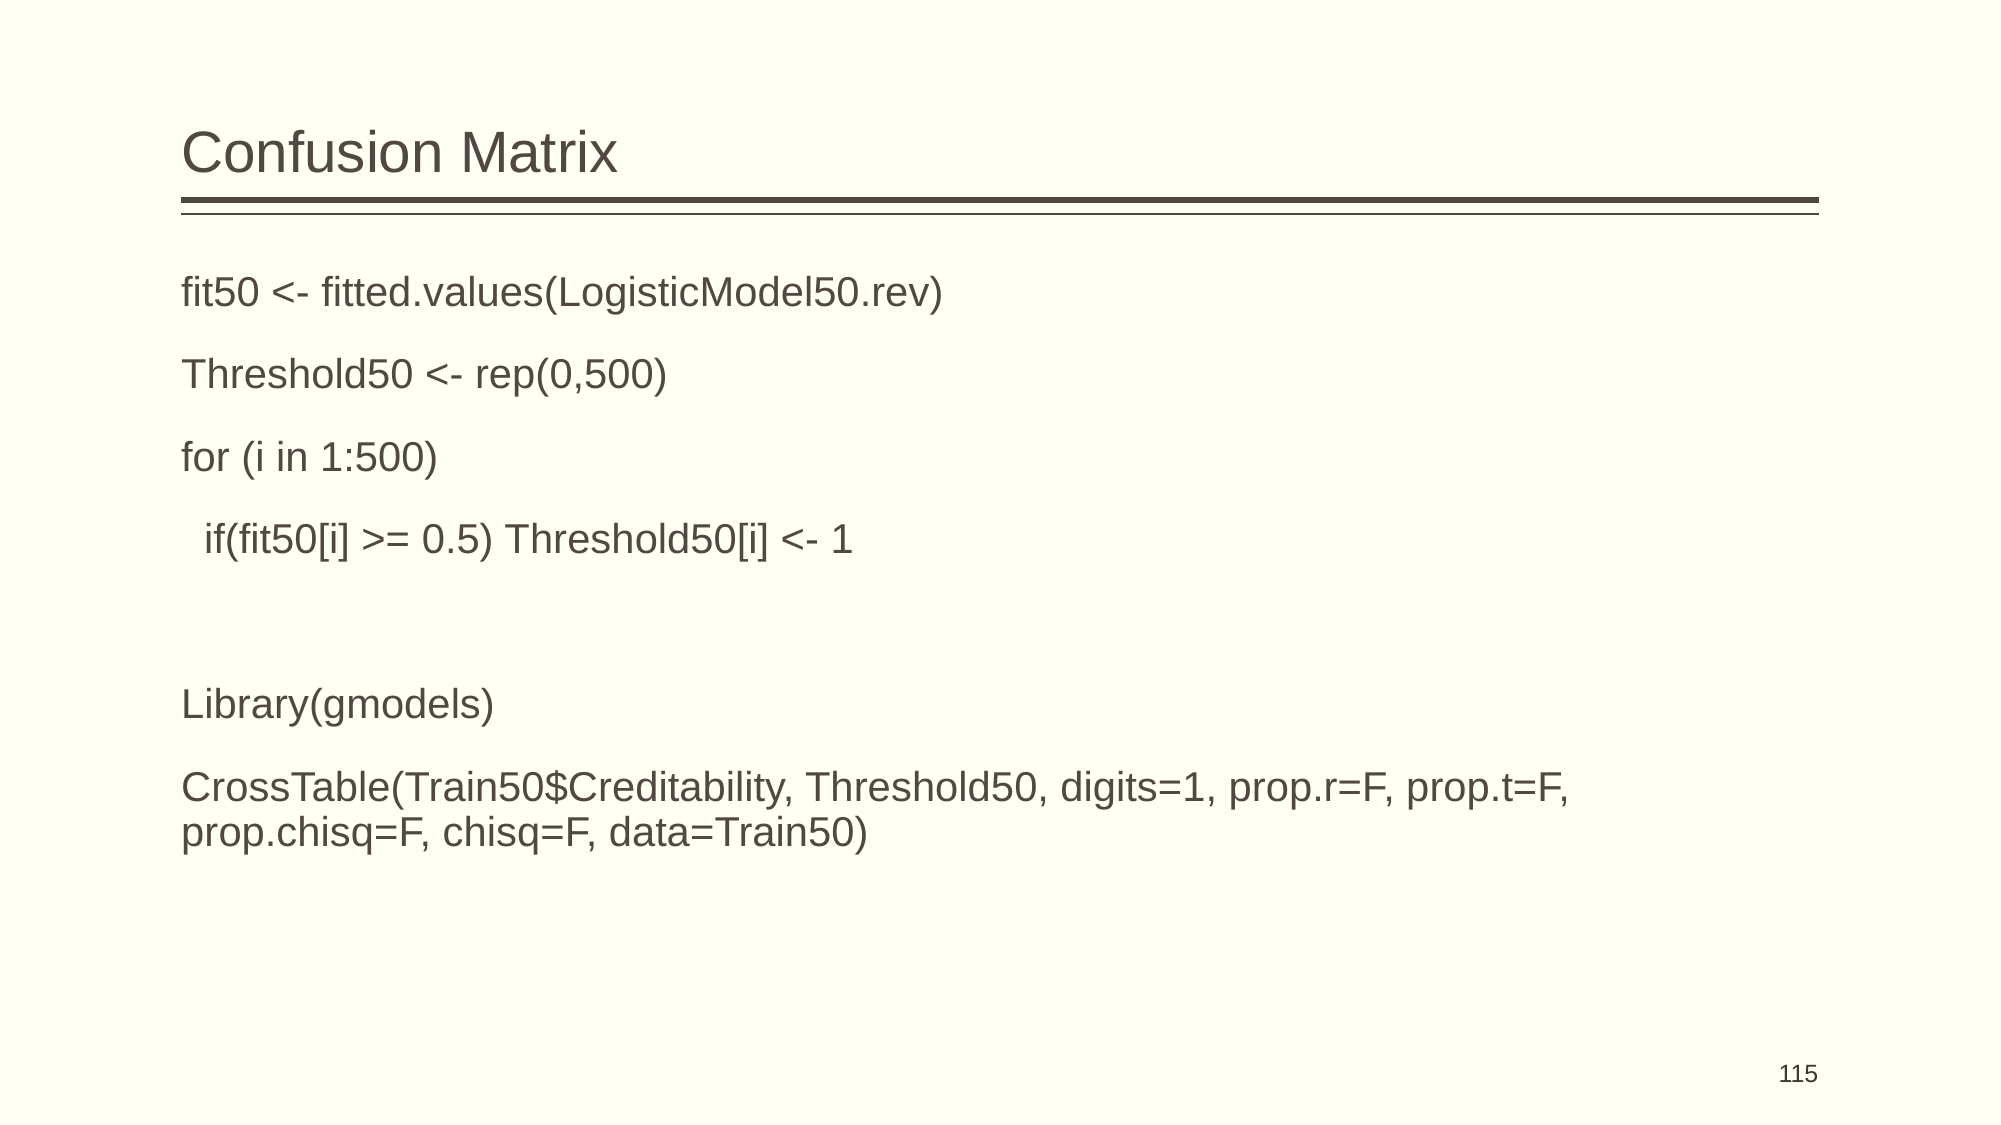

# Confusion Matrix
fit50 <- fitted.values(LogisticModel50.rev)
Threshold50 <- rep(0,500)
for (i in 1:500)
  if(fit50[i] >= 0.5) Threshold50[i] <- 1

Library(gmodels)
CrossTable(Train50$Creditability, Threshold50, digits=1, prop.r=F, prop.t=F, prop.chisq=F, chisq=F, data=Train50)

115